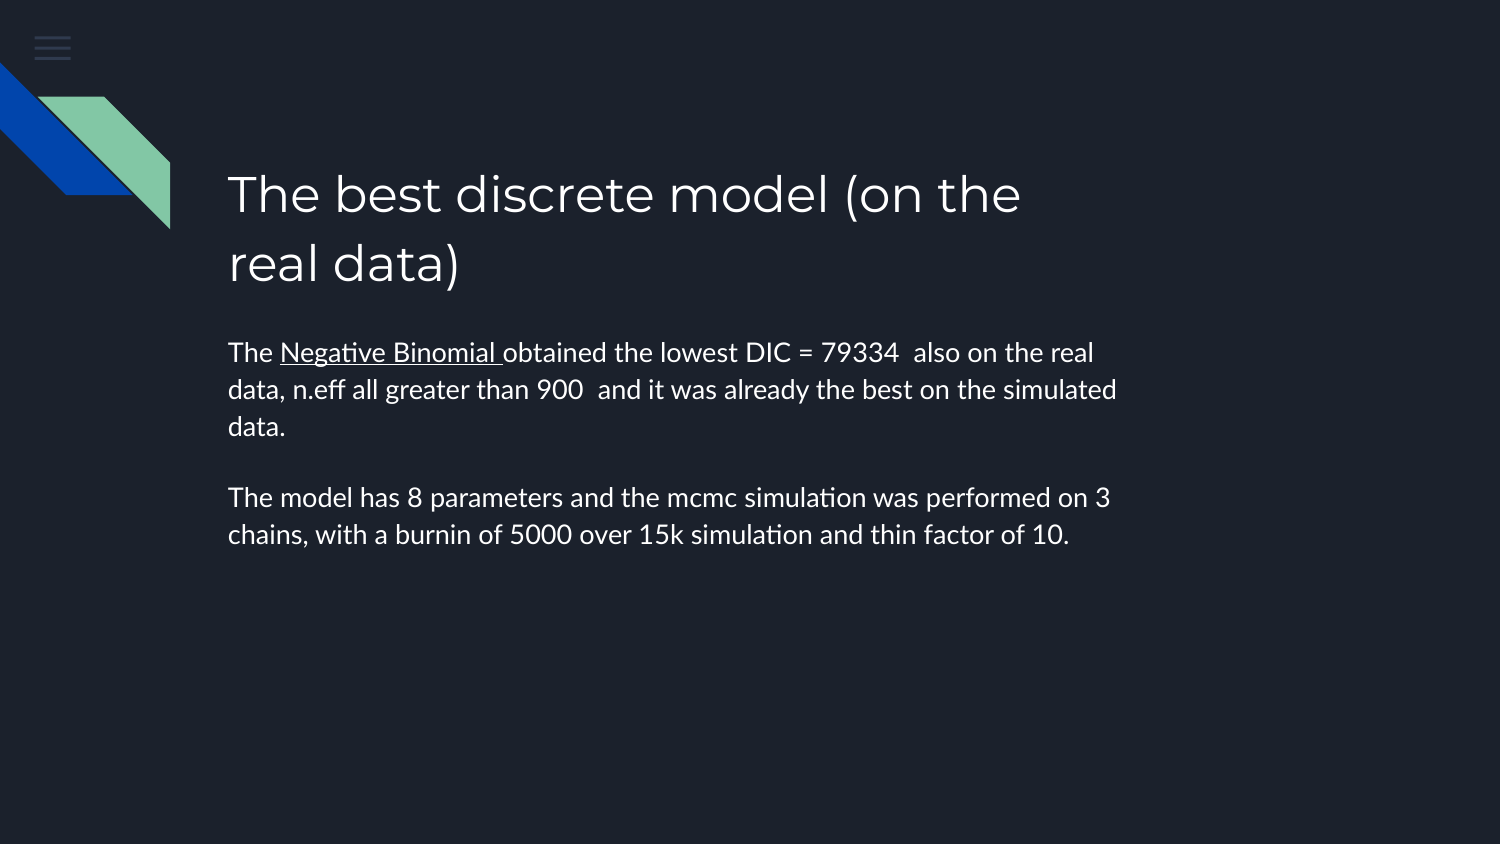

# The best discrete model (on the real data)

The Negative Binomial obtained the lowest DIC = 79334  also on the real data, n.eff all greater than 900  and it was already the best on the simulated data.
The model has 8 parameters and the mcmc simulation was performed on 3 chains, with a burnin of 5000 over 15k simulation and thin factor of 10.